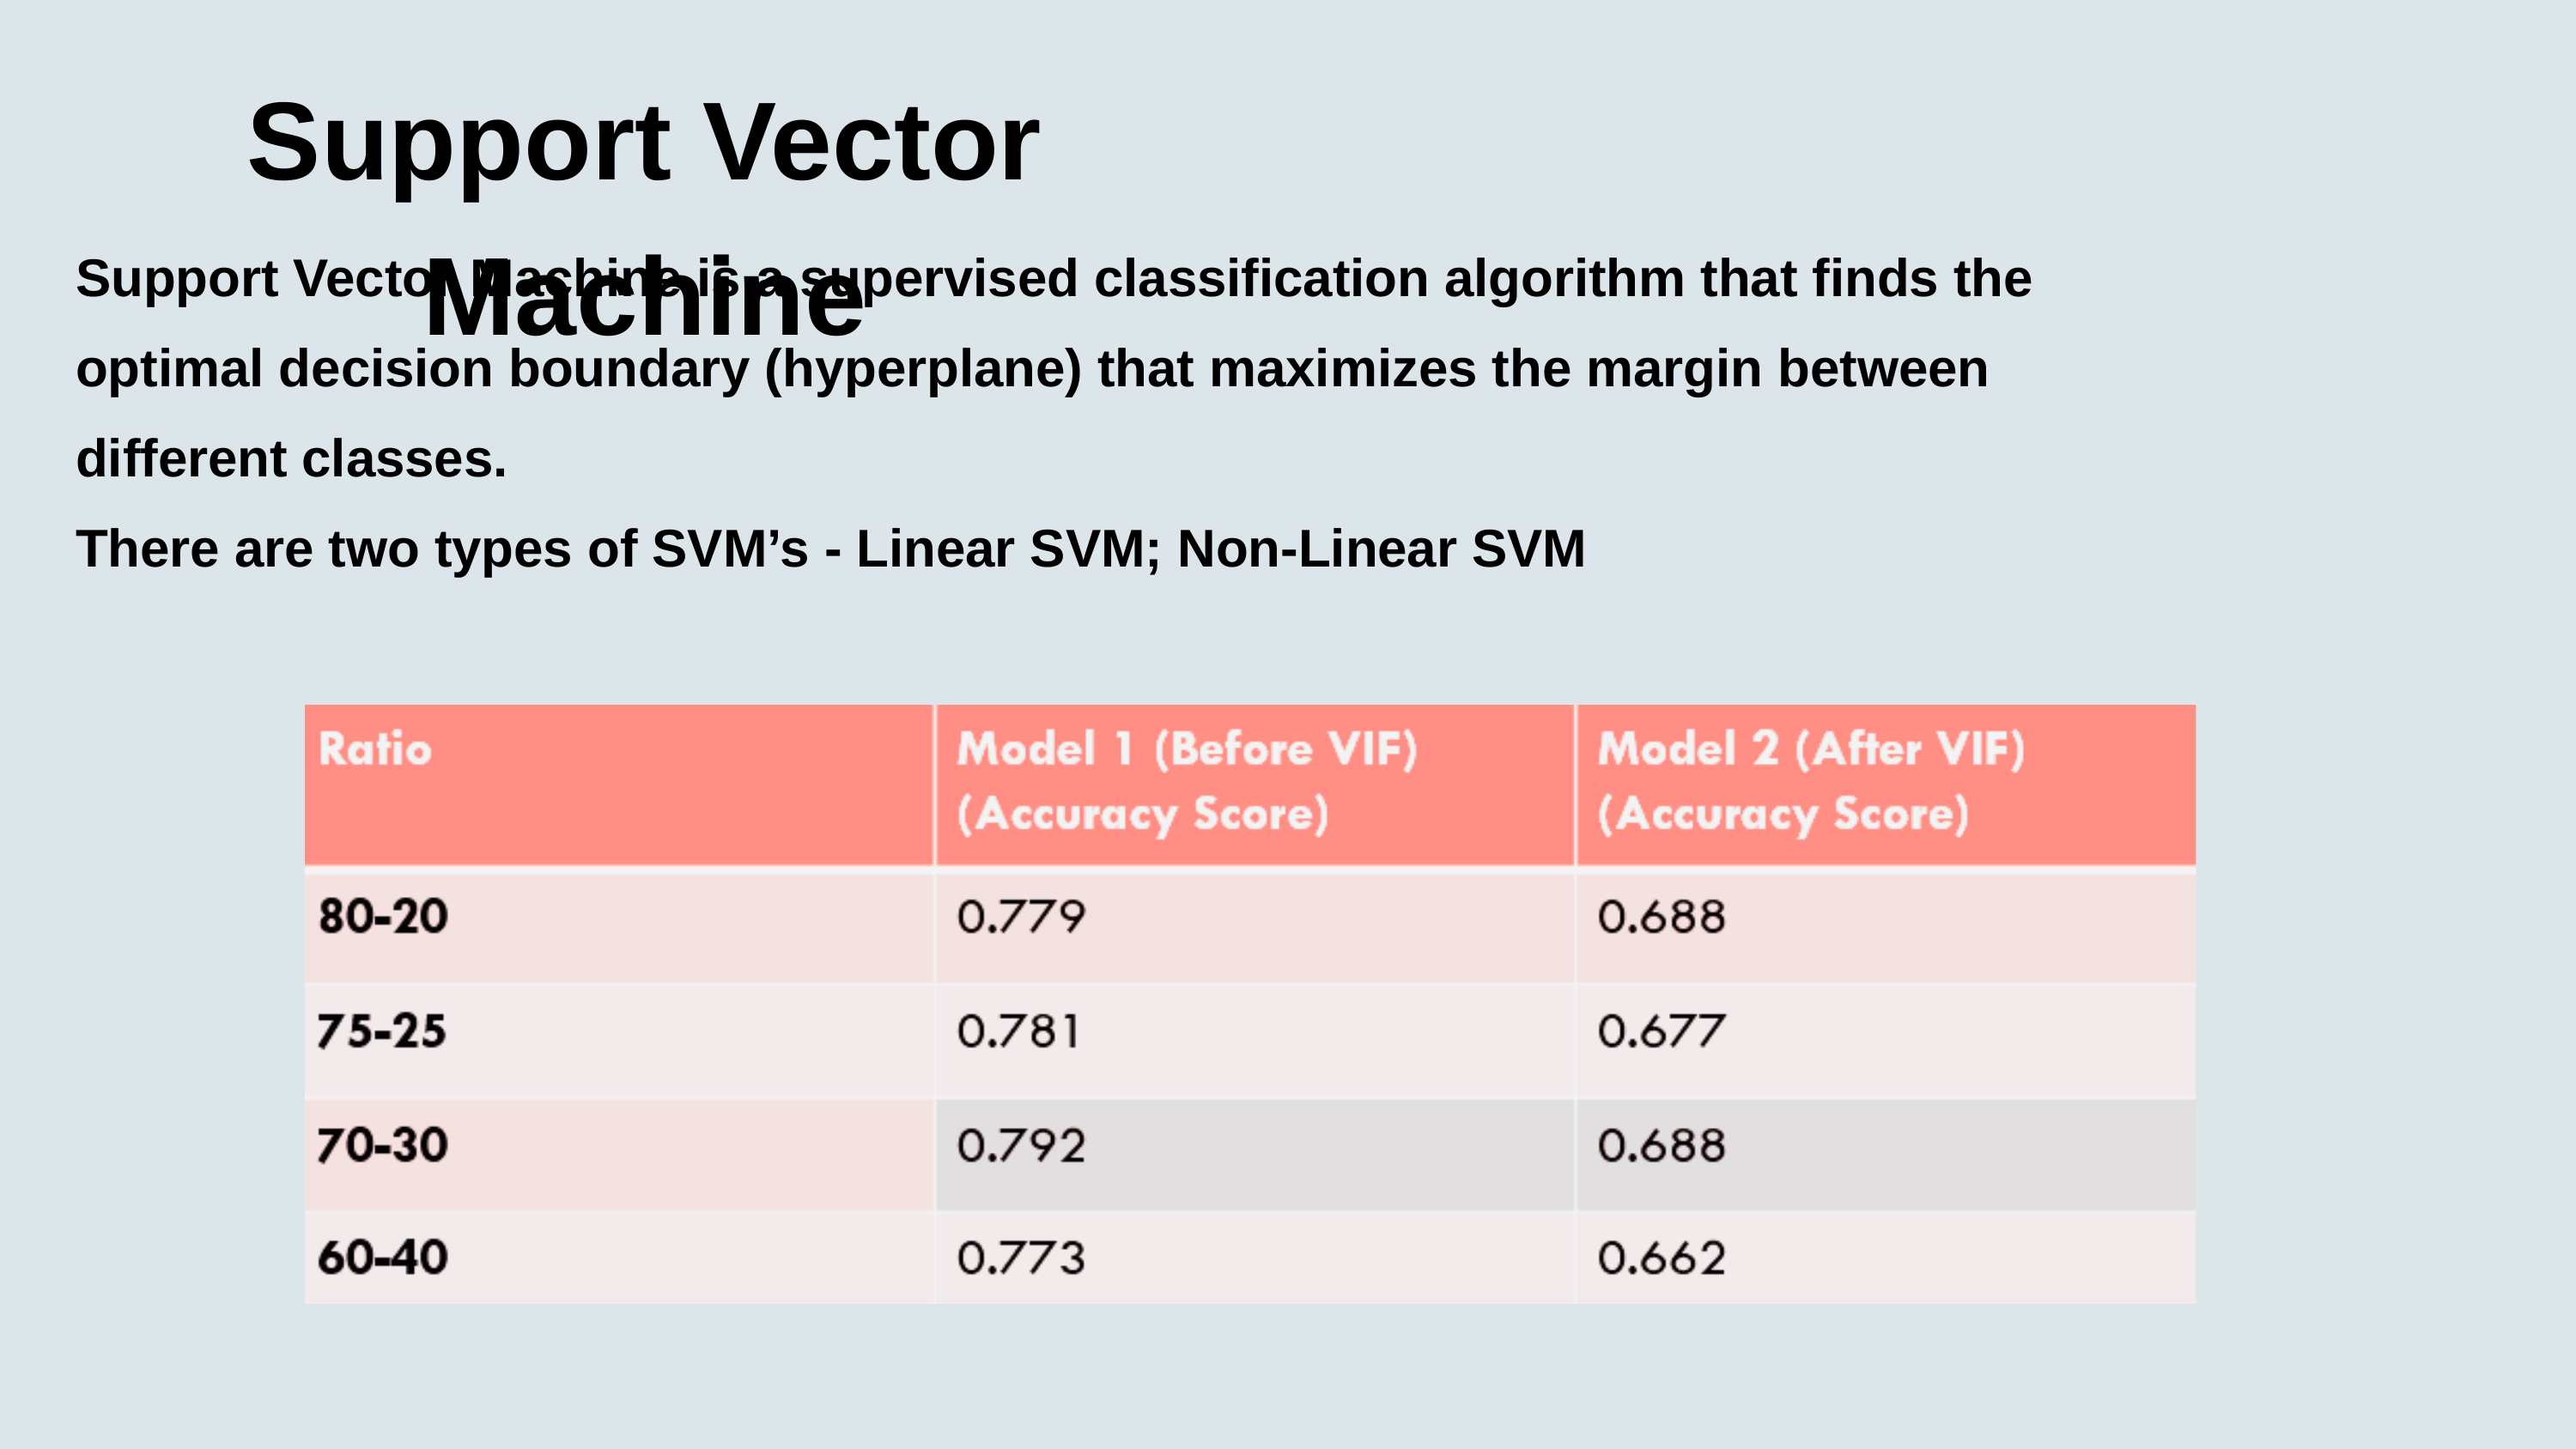

Support Vector Machine

Support Vector Machine is a supervised classification algorithm that finds the optimal decision boundary (hyperplane) that maximizes the margin between different classes.
There are two types of SVM’s - Linear SVM; Non-Linear SVM